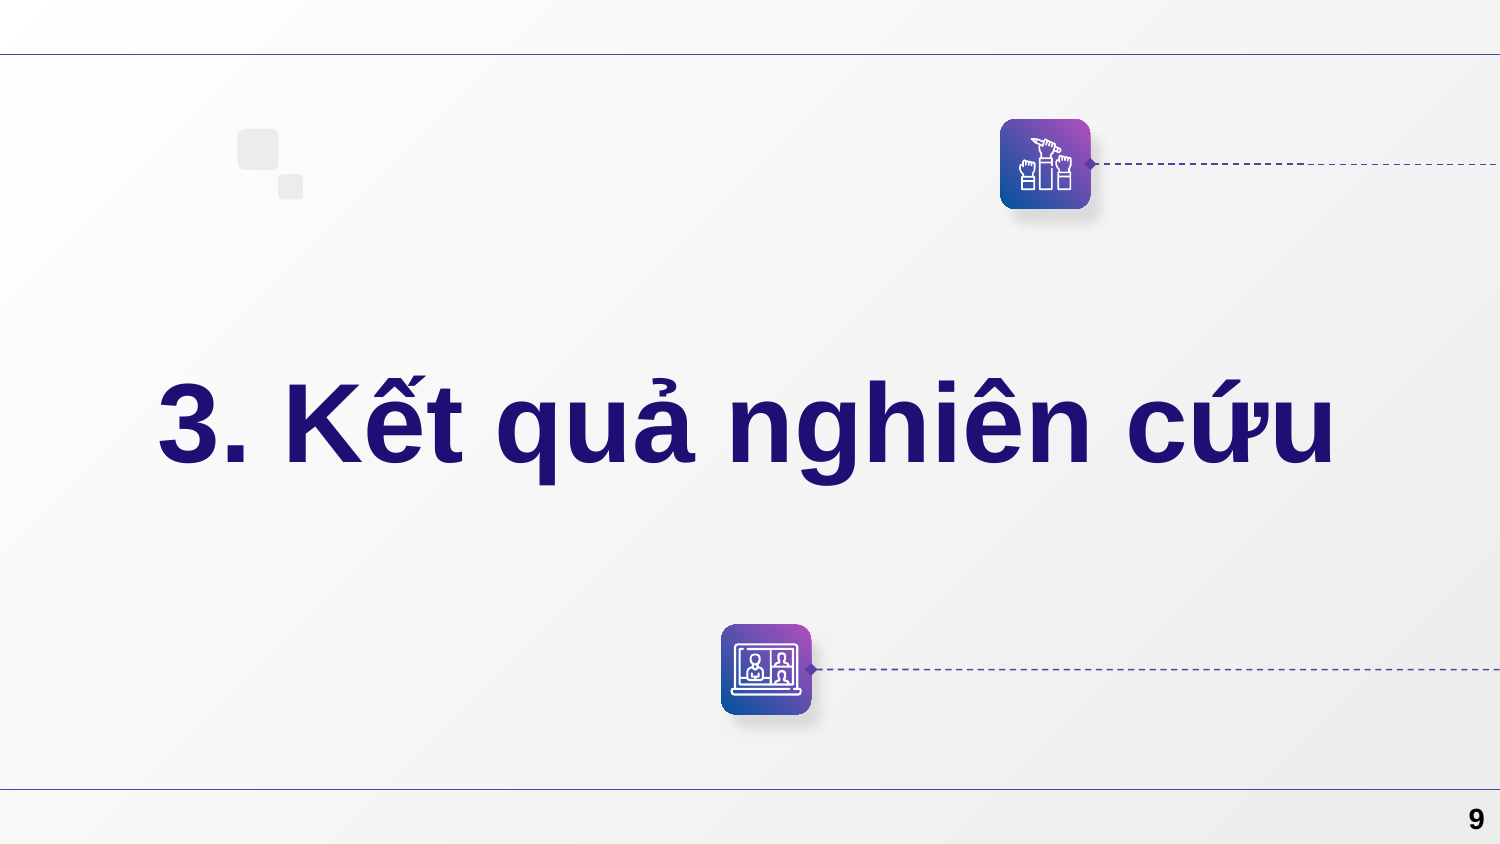

# 3. Kết quả nghiên cứu

9